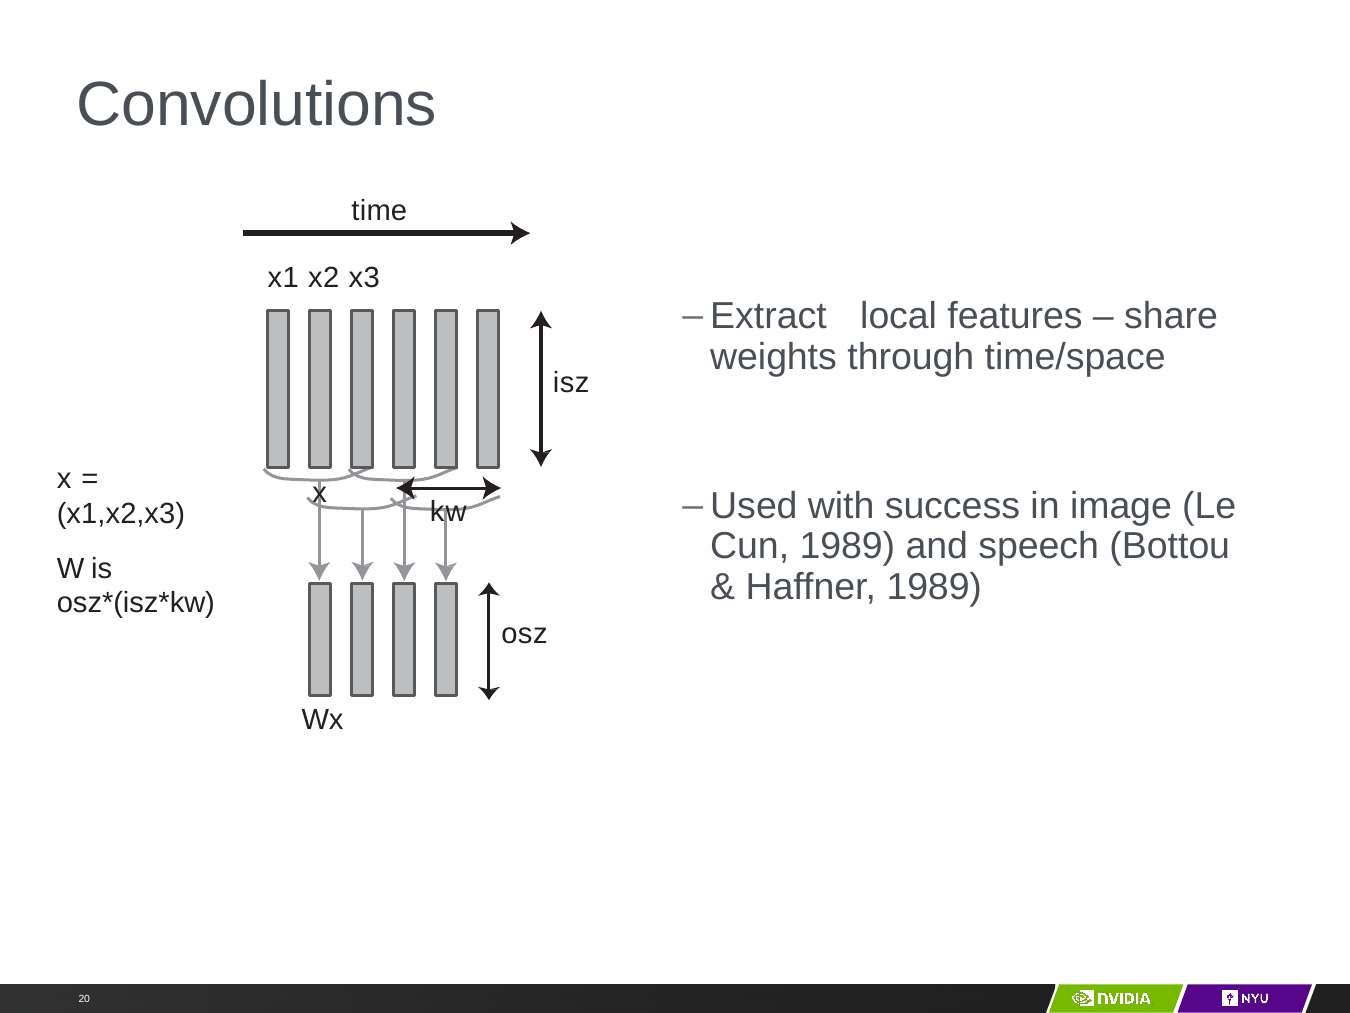

# Convolutions
time

x1 x2 x3
Extract	local features – share  weights through time/space

Used with success in image (Le  Cun, 1989) and speech (Bottou  & Haffner, 1989)

isz

x = (x1,x2,x3)

x

kw

W is osz*(isz*kw)

osz

Wx